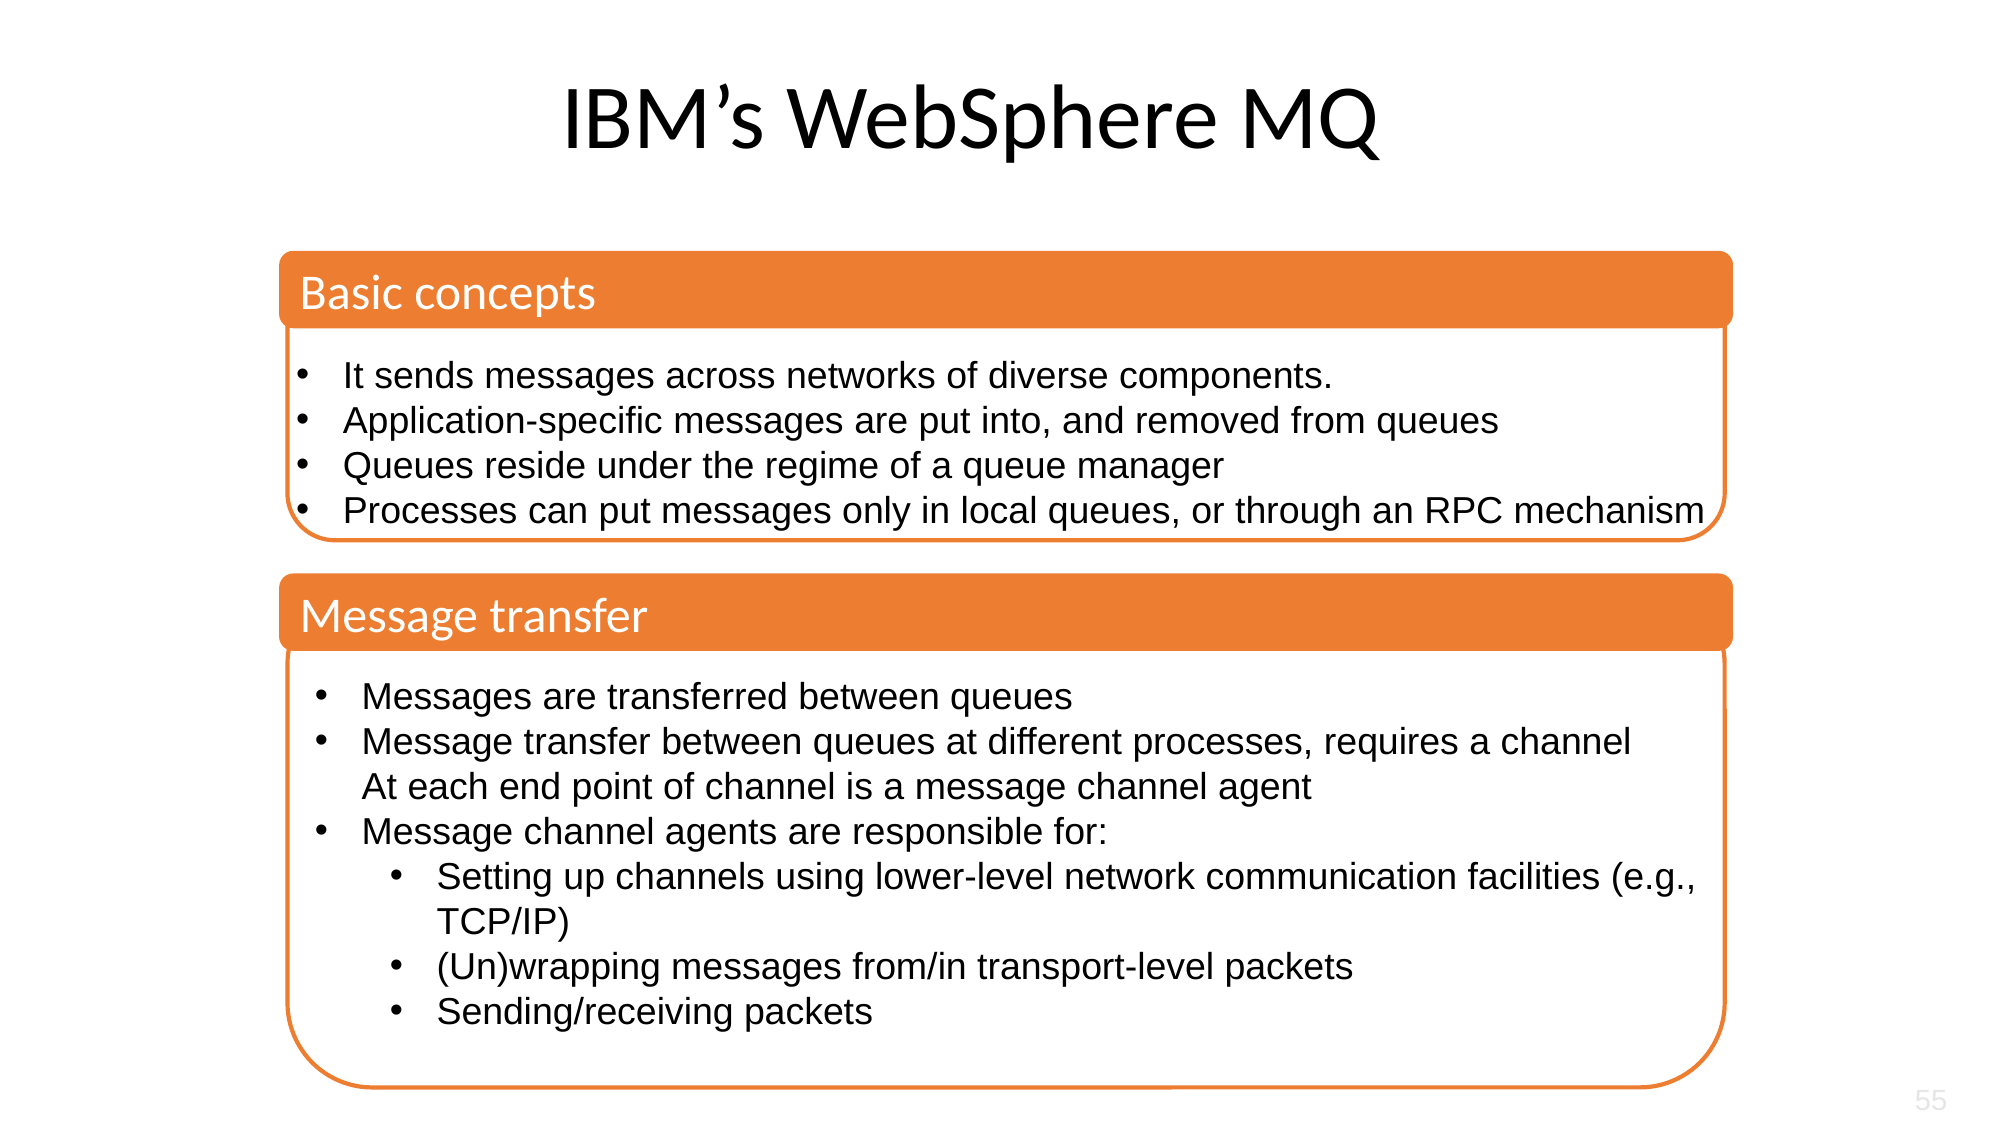

# IBM’s WebSphere MQ
Basic concepts

It sends messages across networks of diverse components.
Application-specific messages are put into, and removed from queues
Queues reside under the regime of a queue manager
Processes can put messages only in local queues, or through an RPC mechanism
Message transfer

Messages are transferred between queues
Message transfer between queues at different processes, requires a channel
At each end point of channel is a message channel agent
Message channel agents are responsible for:
Setting up channels using lower-level network communication facilities (e.g., TCP/IP)
(Un)wrapping messages from/in transport-level packets
Sending/receiving packets
55